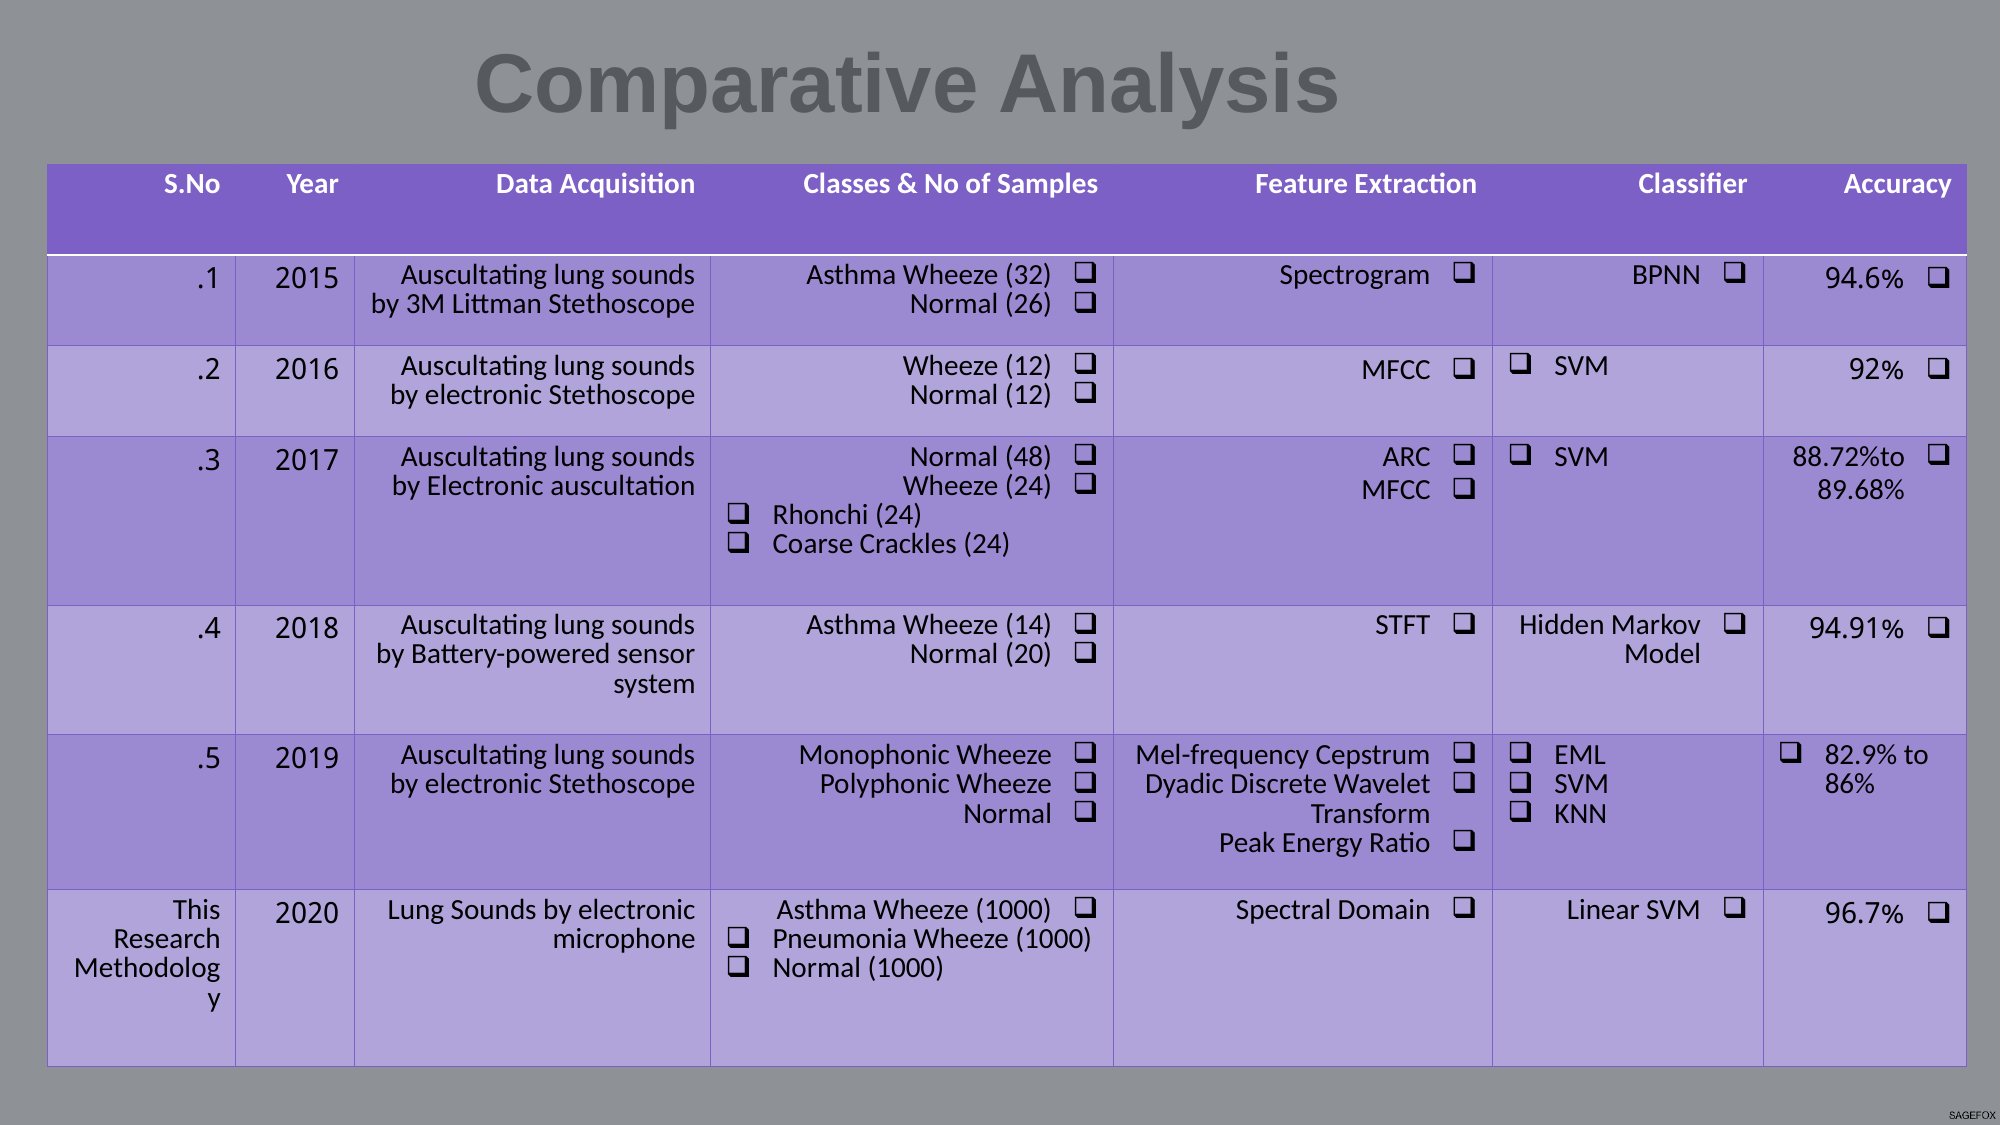

Comparative Analysis

| S.No | Year | Data Acquisition | Classes & No of Samples | Feature Extraction | Classifier | Accuracy |
| --- | --- | --- | --- | --- | --- | --- |
| 1. | 2015 | Auscultating lung sounds by 3M Littman Stethoscope | Asthma Wheeze (32) Normal (26) | Spectrogram | BPNN | 94.6% |
| 2. | 2016 | Auscultating lung sounds by electronic Stethoscope | Wheeze (12) Normal (12) | MFCC | SVM | 92% |
| 3. | 2017 | Auscultating lung sounds by Electronic auscultation | Normal (48) Wheeze (24) Rhonchi (24) Coarse Crackles (24) | ARC MFCC | SVM | 88.72%to 89.68% |
| 4. | 2018 | Auscultating lung sounds by Battery-powered sensor system | Asthma Wheeze (14) Normal (20) | STFT | Hidden Markov Model | 94.91% |
| 5. | 2019 | Auscultating lung sounds by electronic Stethoscope | Monophonic Wheeze Polyphonic Wheeze Normal | Mel-frequency Cepstrum Dyadic Discrete Wavelet Transform Peak Energy Ratio | EML SVM KNN | 82.9% to 86% |
| This Research Methodology | 2020 | Lung Sounds by electronic microphone | Asthma Wheeze (1000) Pneumonia Wheeze (1000) Normal (1000) | Spectral Domain | Linear SVM | 96.7% |